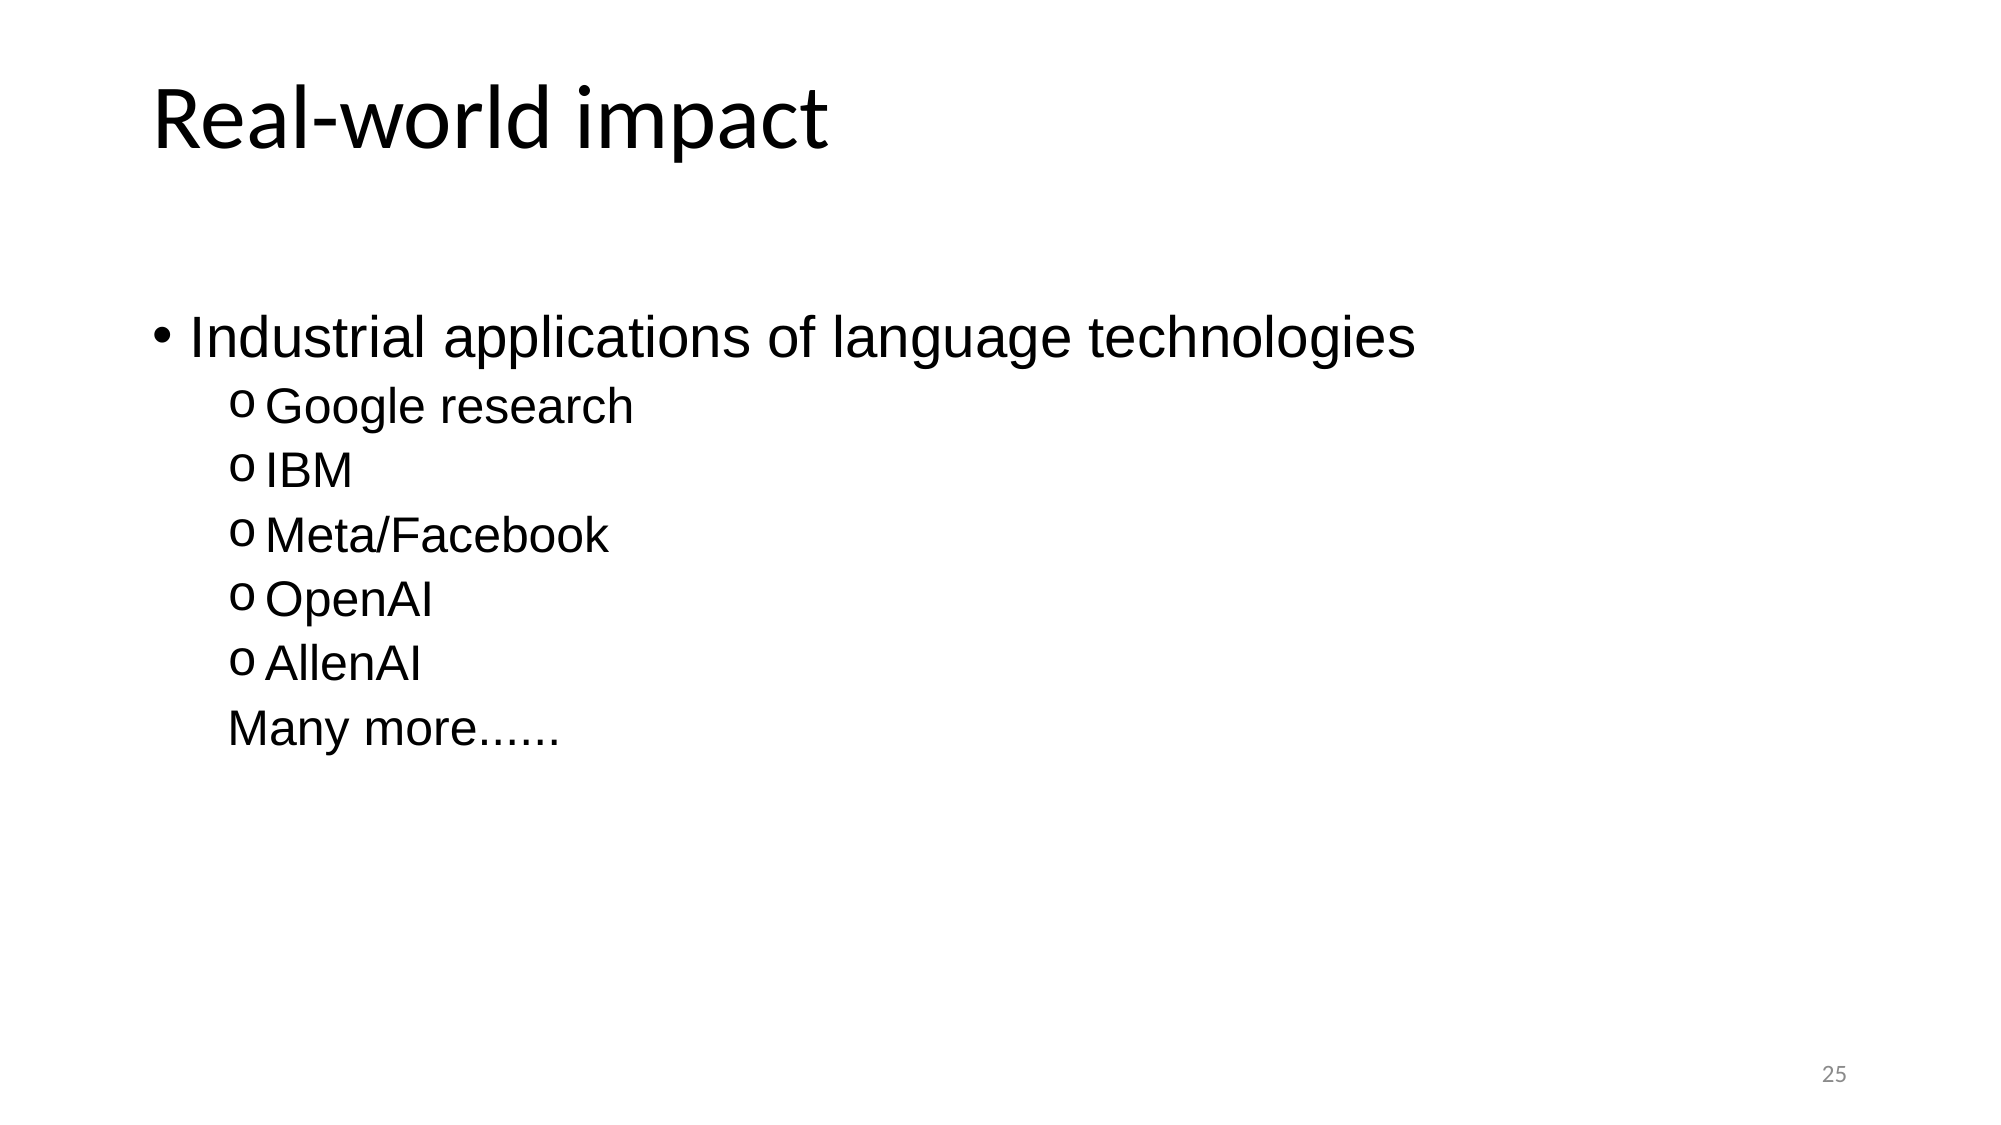

# Real-world impact

Industrial applications of language technologies
Google research
IBM
Meta/Facebook
OpenAI
AllenAI
Many more......

25